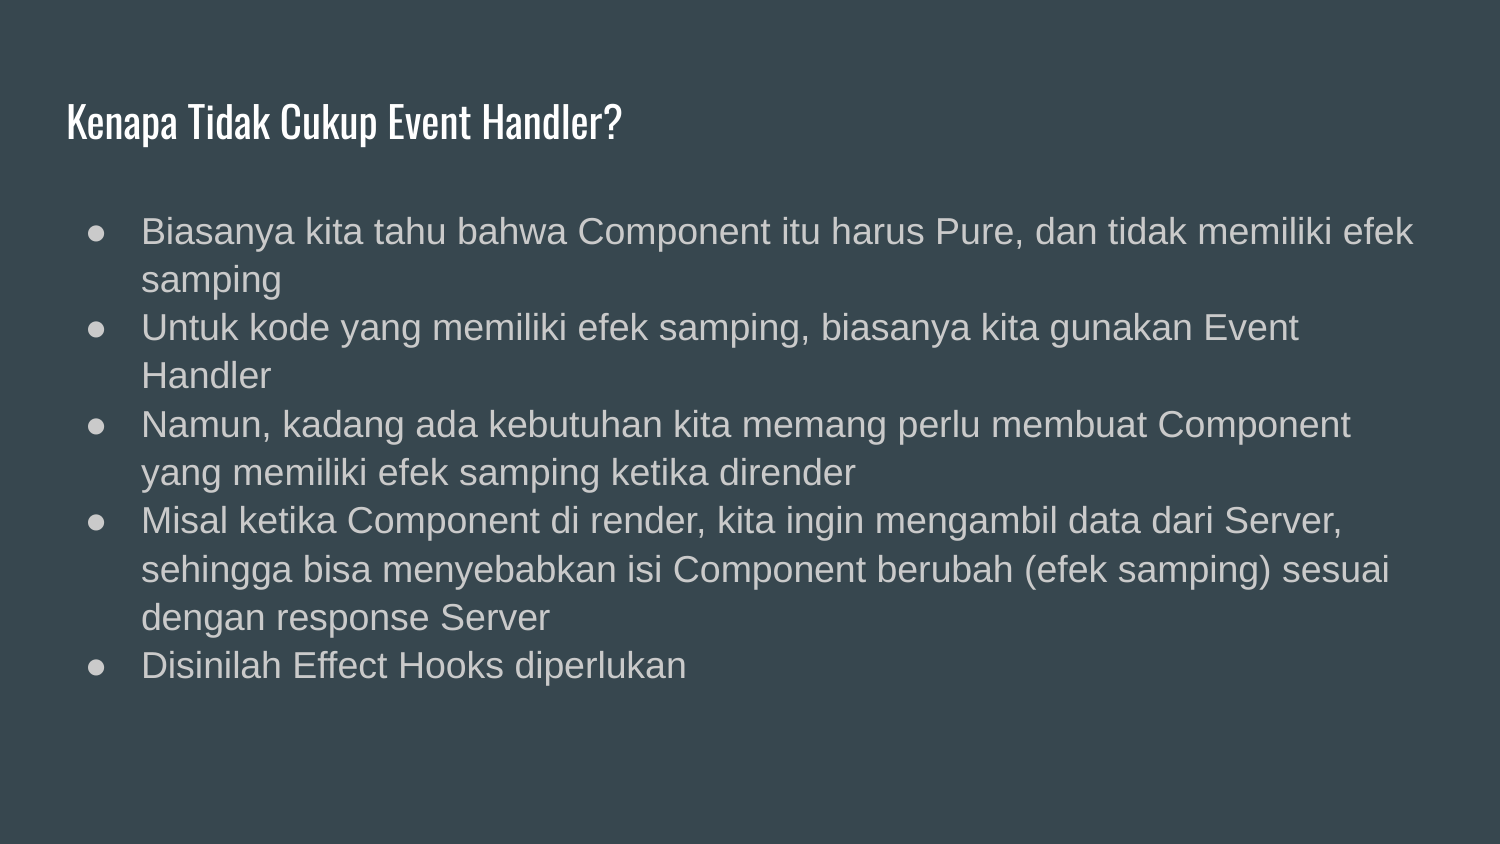

# Kenapa Tidak Cukup Event Handler?
Biasanya kita tahu bahwa Component itu harus Pure, dan tidak memiliki efek samping
Untuk kode yang memiliki efek samping, biasanya kita gunakan Event Handler
Namun, kadang ada kebutuhan kita memang perlu membuat Component yang memiliki efek samping ketika dirender
Misal ketika Component di render, kita ingin mengambil data dari Server, sehingga bisa menyebabkan isi Component berubah (efek samping) sesuai dengan response Server
Disinilah Effect Hooks diperlukan